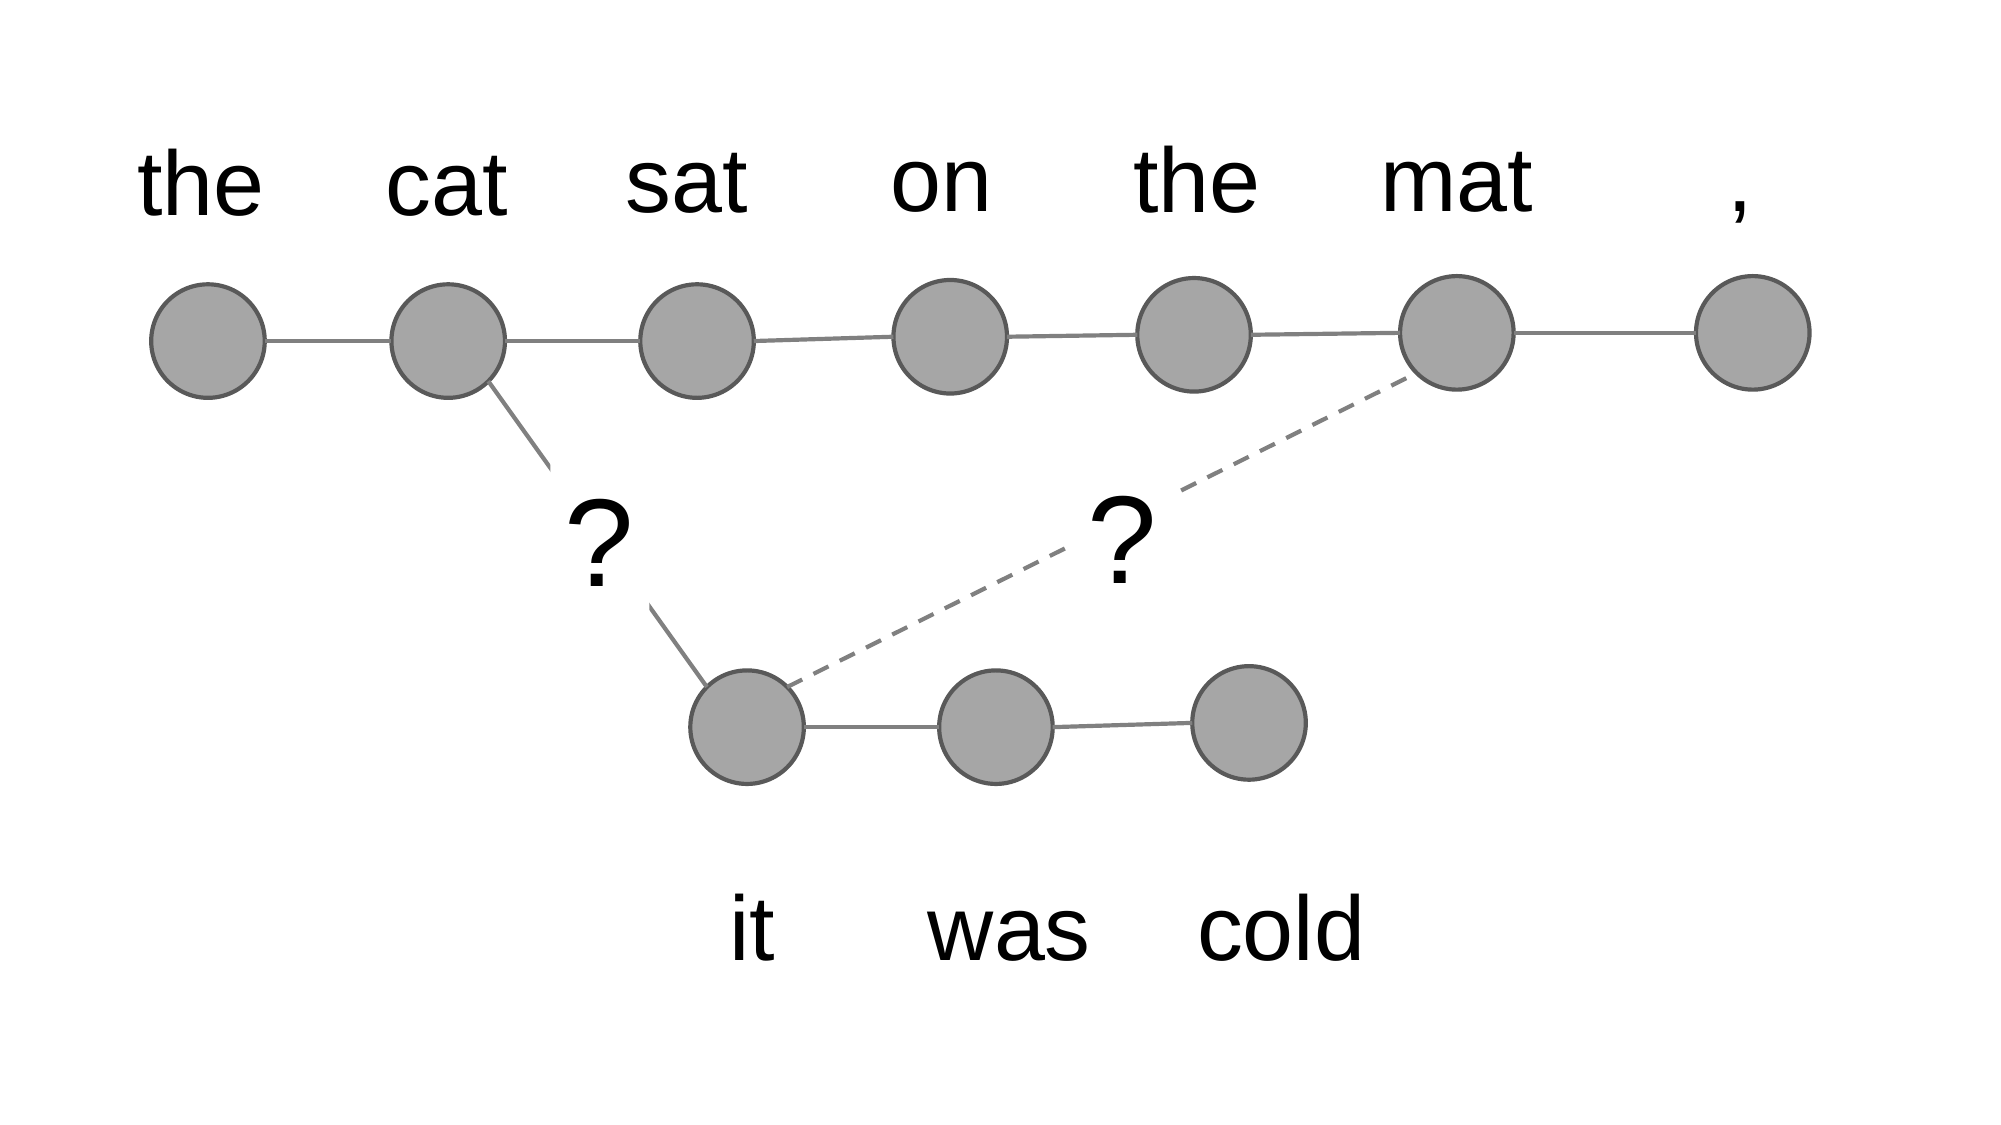

,
mat
on
the
sat
the
cat

?
?

cold
it
was